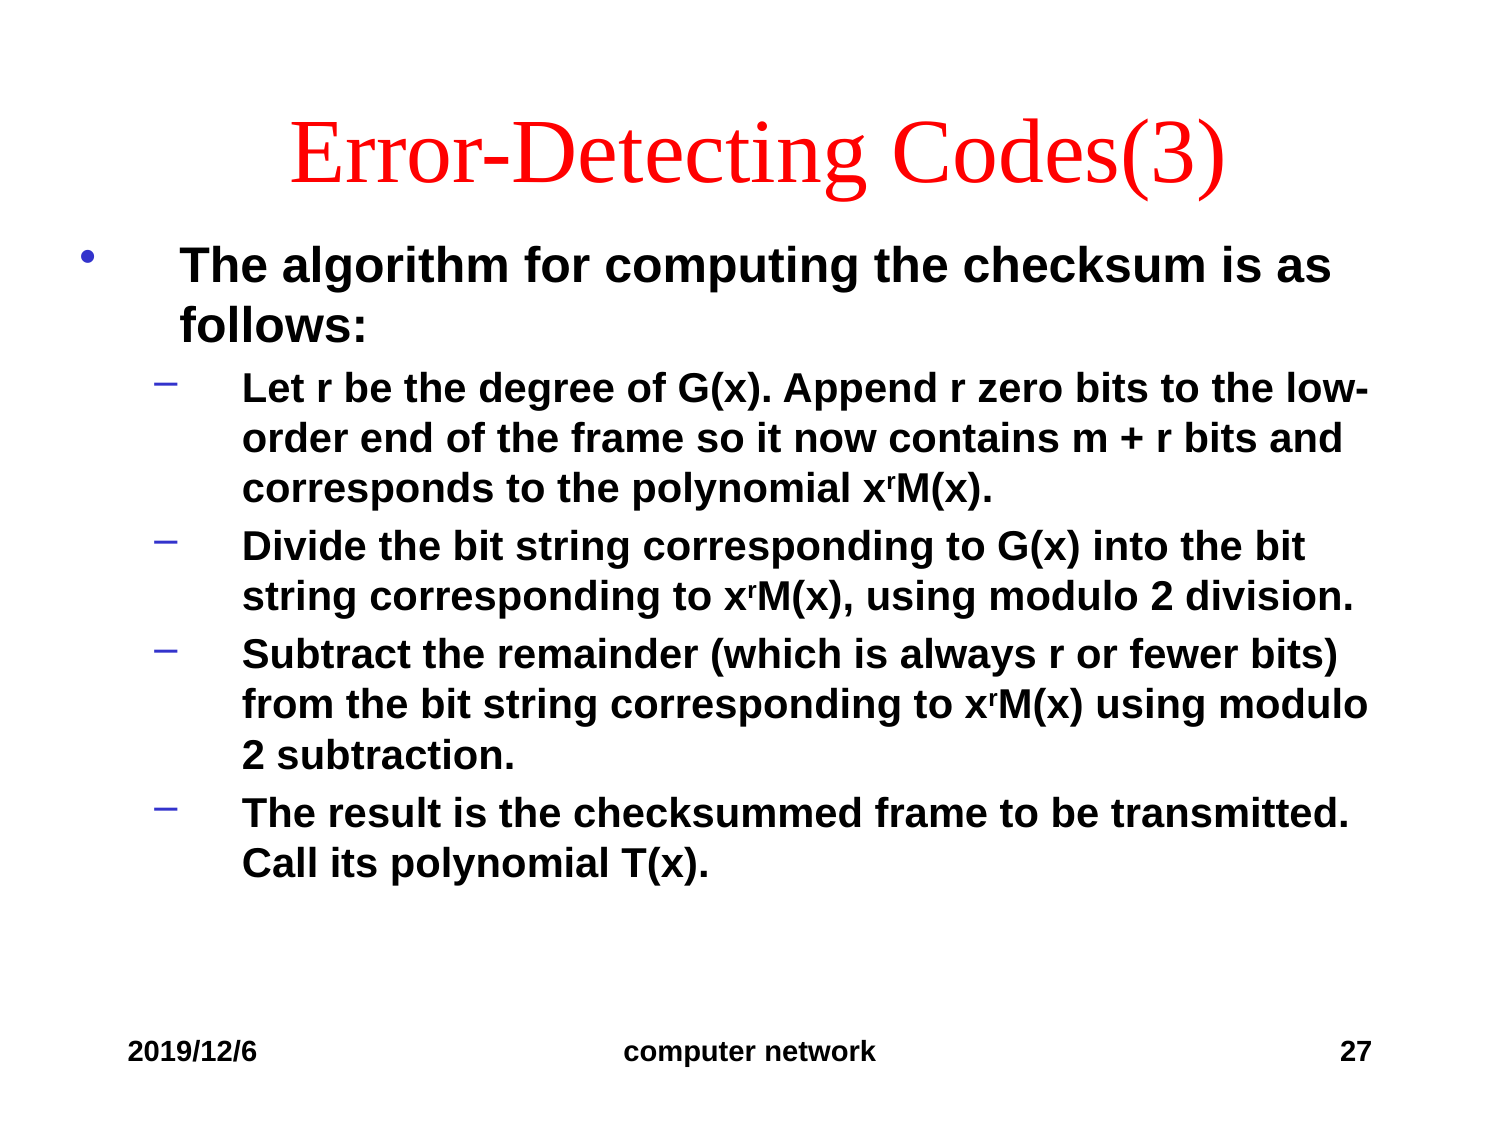

# Error-Detecting Codes(3)
The algorithm for computing the checksum is as follows:
Let r be the degree of G(x). Append r zero bits to the low-order end of the frame so it now contains m + r bits and corresponds to the polynomial xrM(x).
Divide the bit string corresponding to G(x) into the bit string corresponding to xrM(x), using modulo 2 division.
Subtract the remainder (which is always r or fewer bits) from the bit string corresponding to xrM(x) using modulo 2 subtraction.
The result is the checksummed frame to be transmitted. Call its polynomial T(x).
2019/12/6
computer network
27